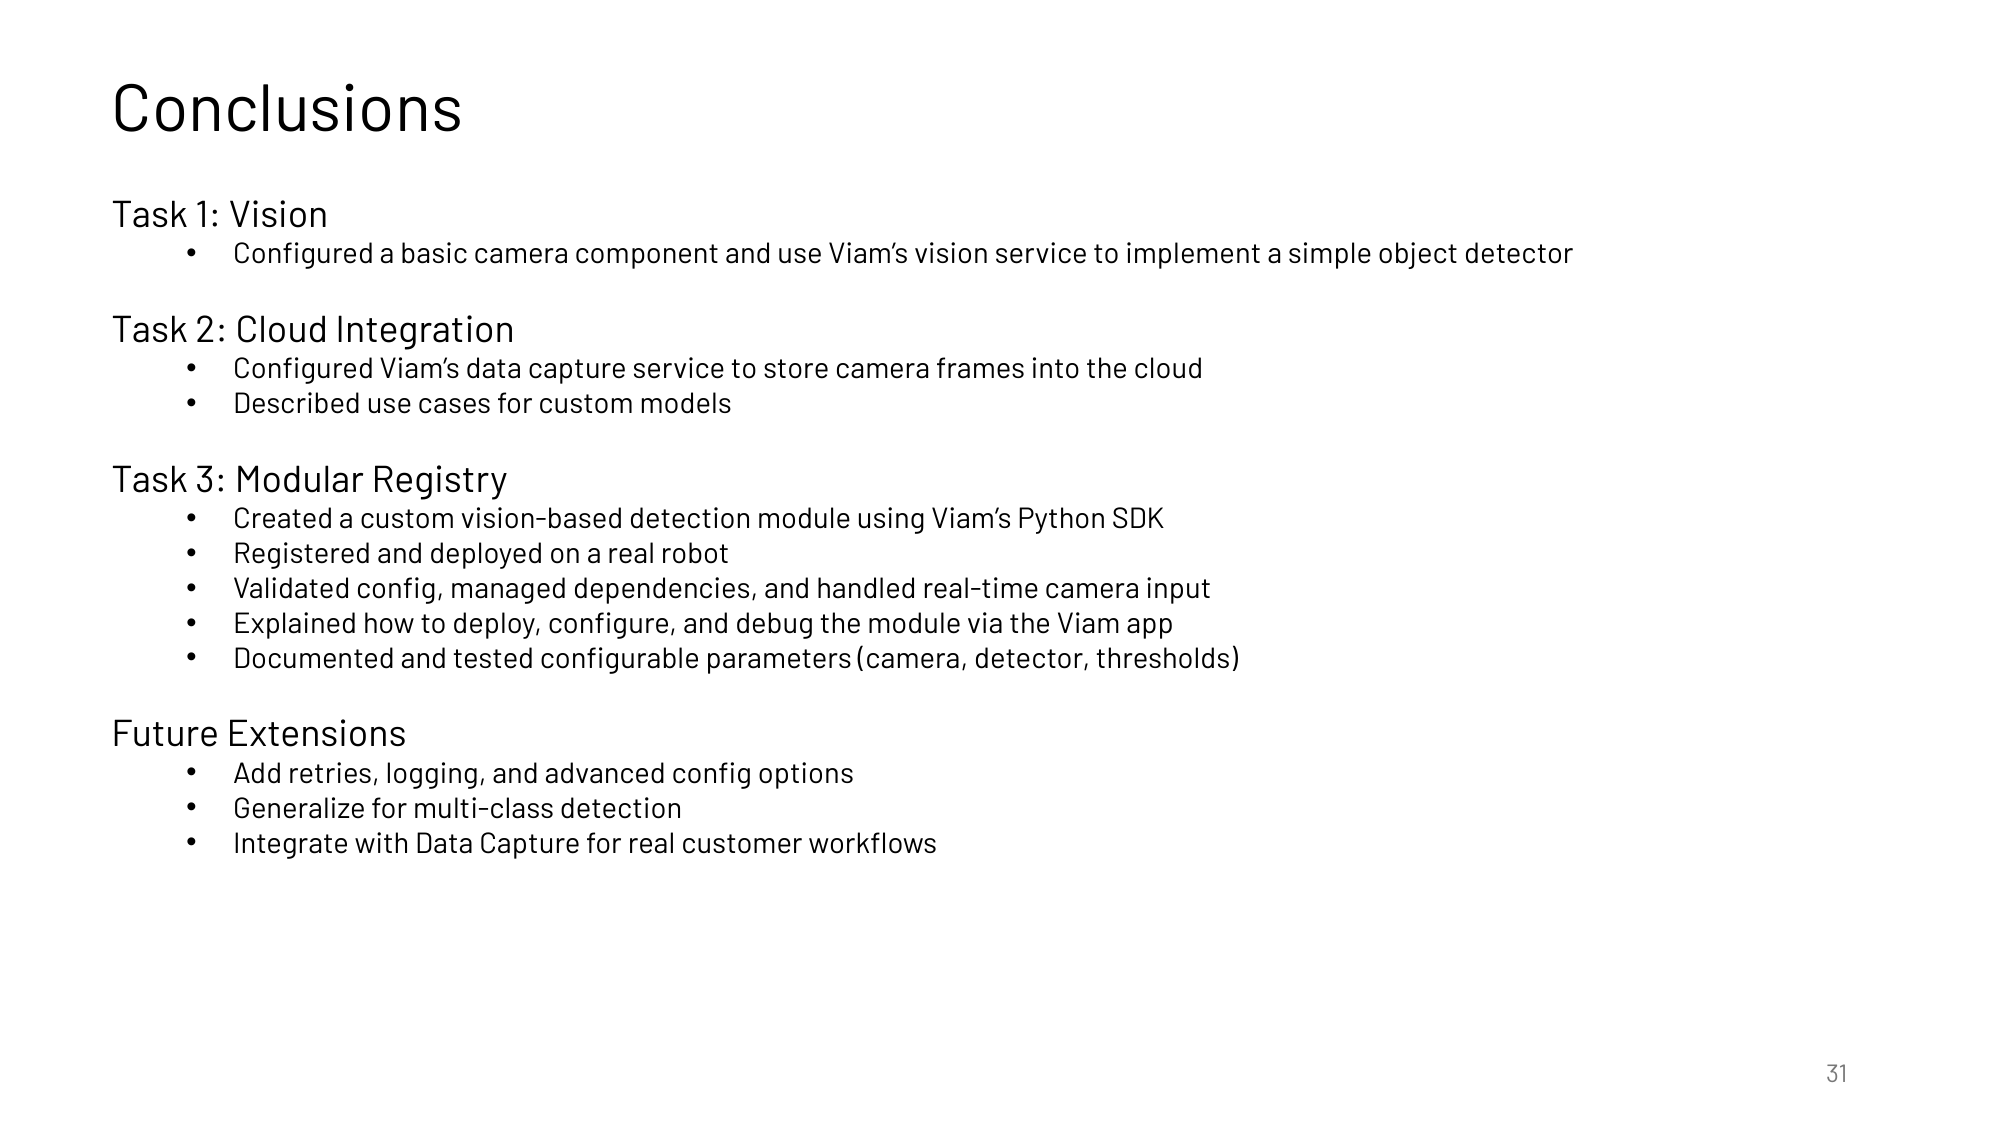

# Conclusions
Task 1: Vision
Configured a basic camera component and use Viam’s vision service to implement a simple object detector

Task 2: Cloud Integration
Configured Viam’s data capture service to store camera frames into the cloud
Described use cases for custom models

Task 3: Modular Registry
Created a custom vision-based detection module using Viam’s Python SDK
Registered and deployed on a real robot
Validated config, managed dependencies, and handled real-time camera input
Explained how to deploy, configure, and debug the module via the Viam app
Documented and tested configurable parameters (camera, detector, thresholds)

Future Extensions
Add retries, logging, and advanced config options
Generalize for multi-class detection
Integrate with Data Capture for real customer workflows

31